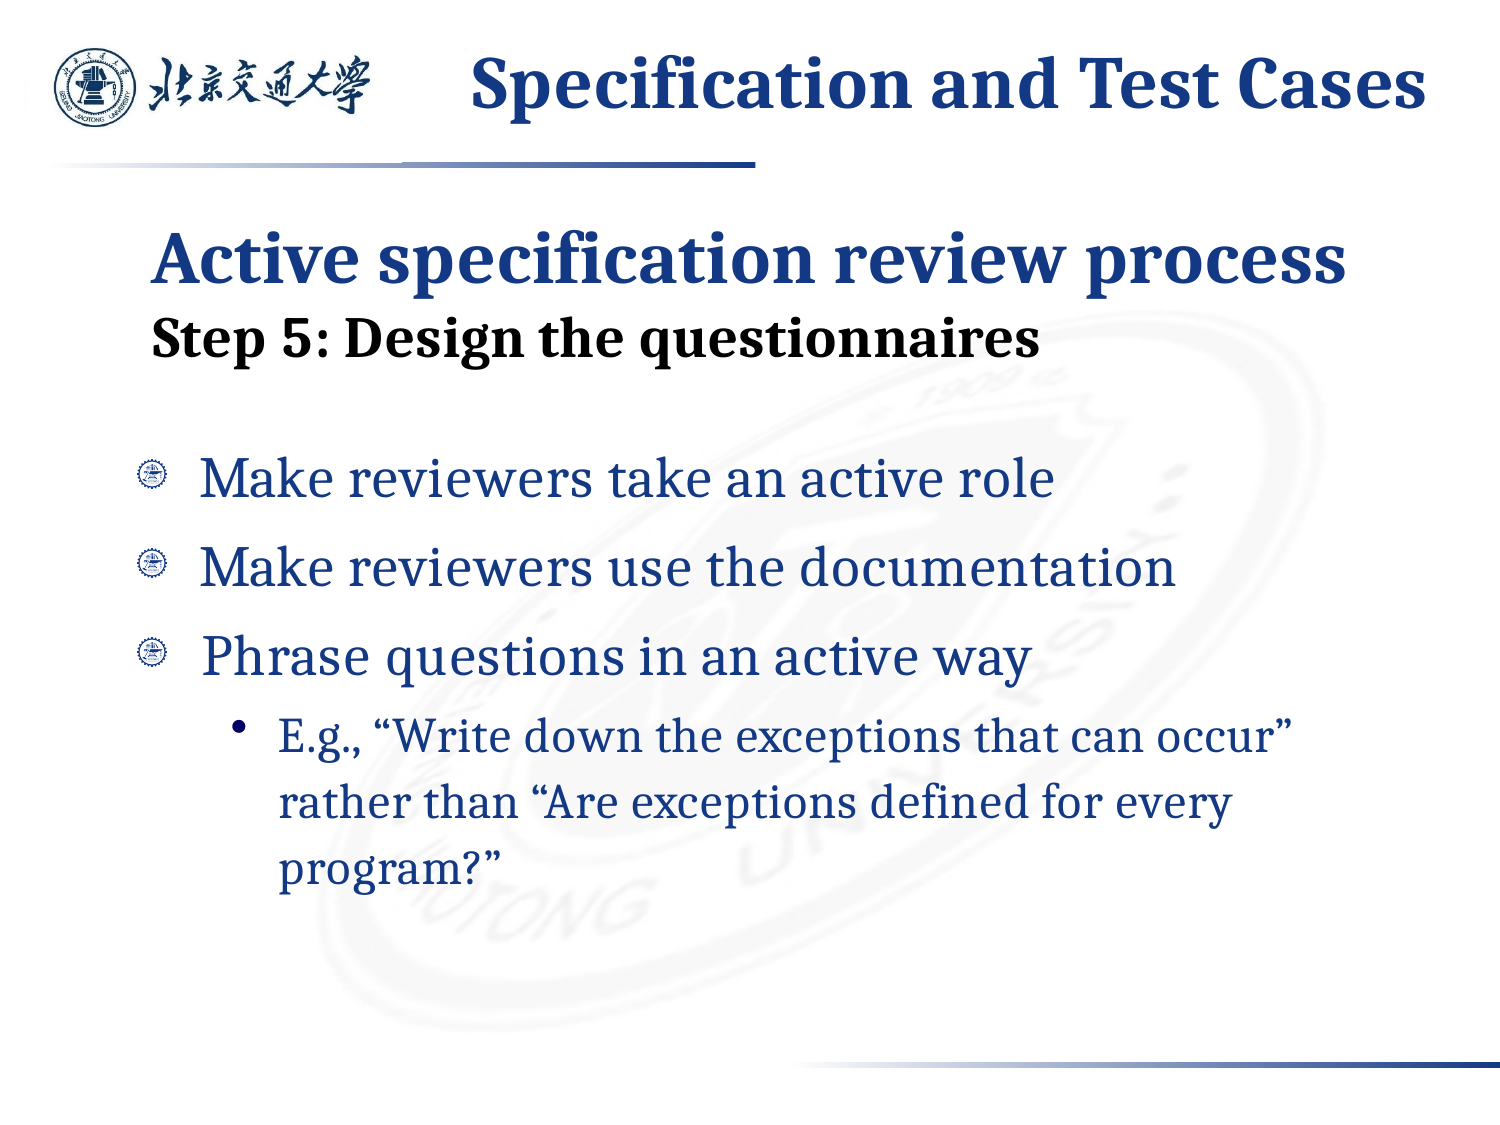

# Specification and Test Cases
Active specification review process
Step 5: Design the questionnaires
Make reviewers take an active role
Make reviewers use the documentation
Phrase questions in an active way
E.g., “Write down the exceptions that can occur” rather than “Are exceptions defined for every program?”